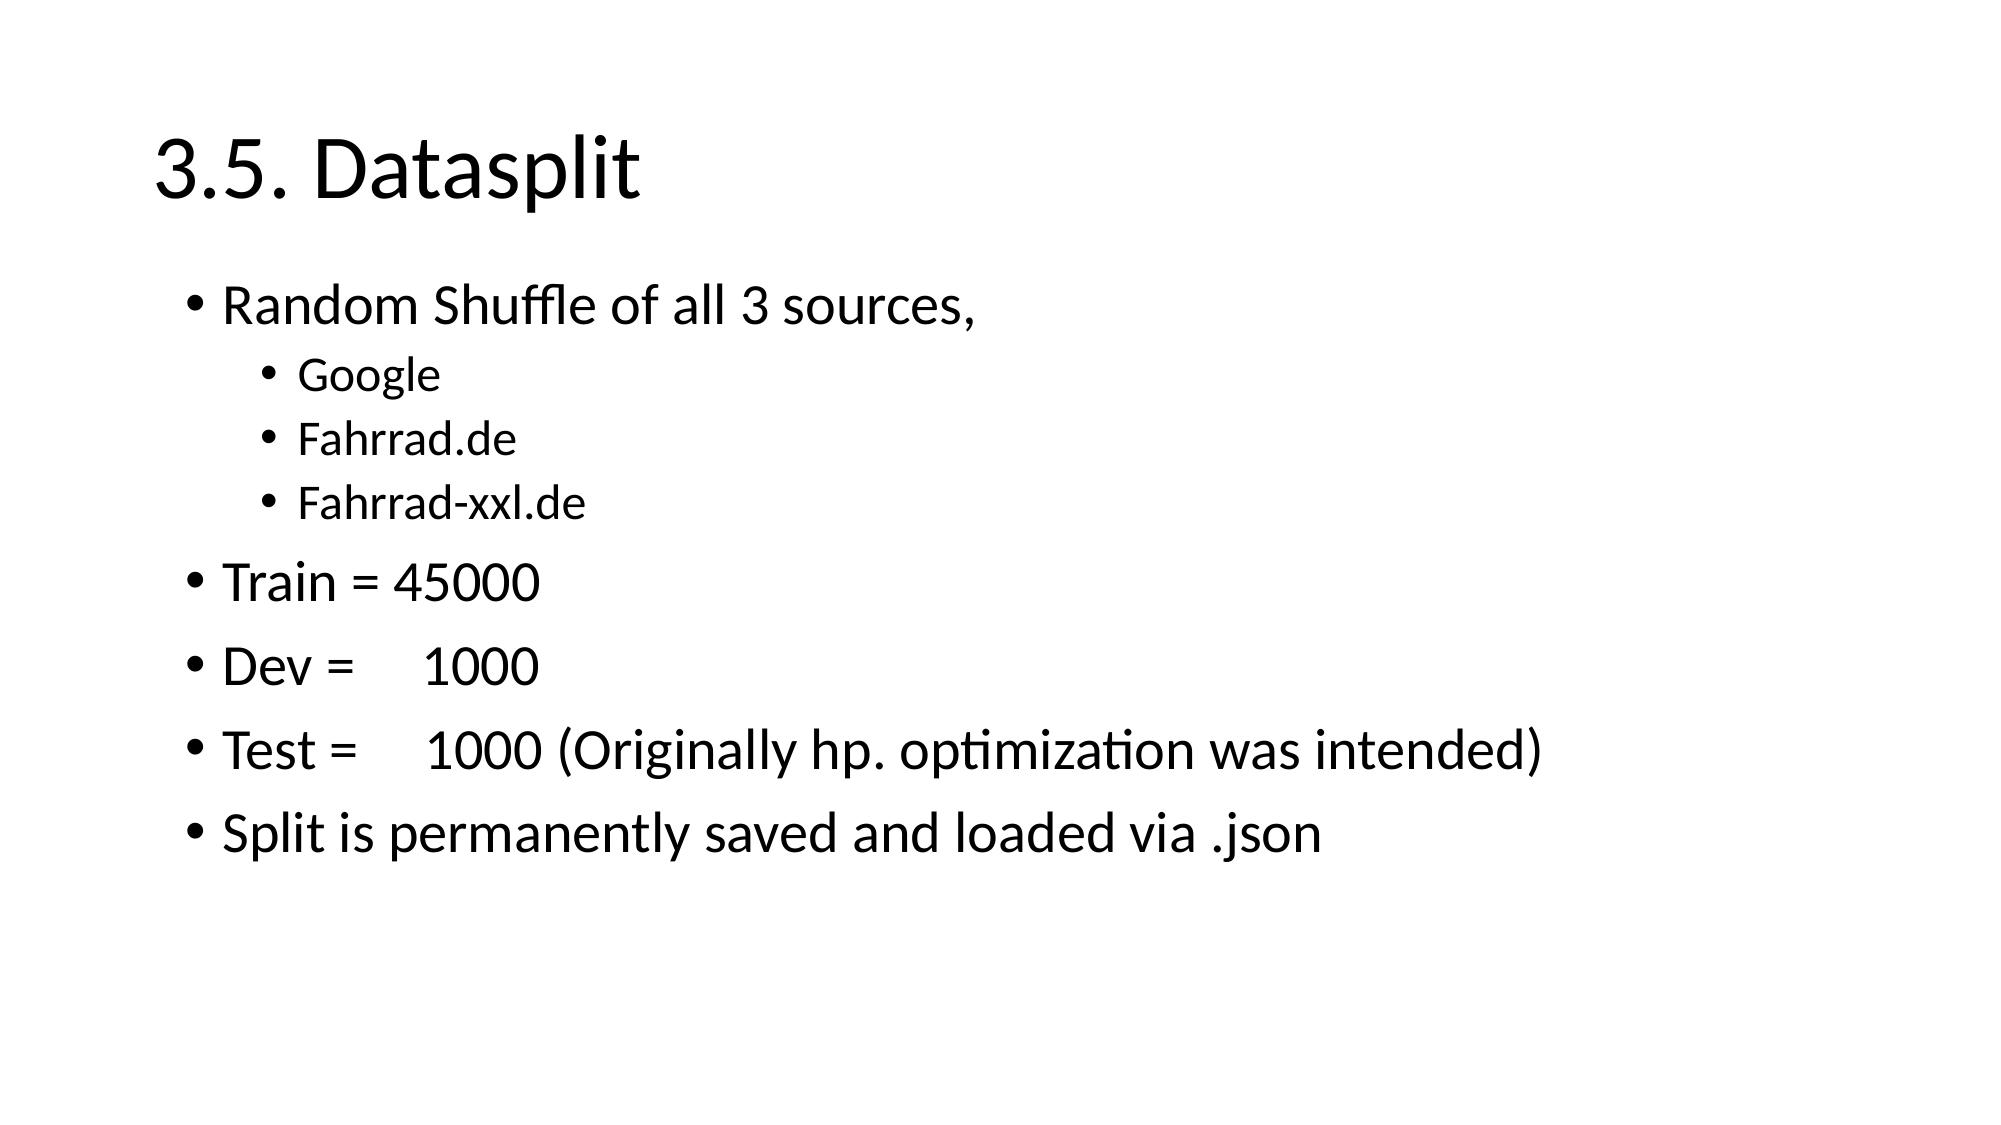

# 3.5. Datasplit

Random Shuffle of all 3 sources,
Google
Fahrrad.de
Fahrrad-xxl.de
Train = 45000
Dev =     1000
Test =     1000 (Originally hp. optimization was intended)
Split is permanently saved and loaded via .json